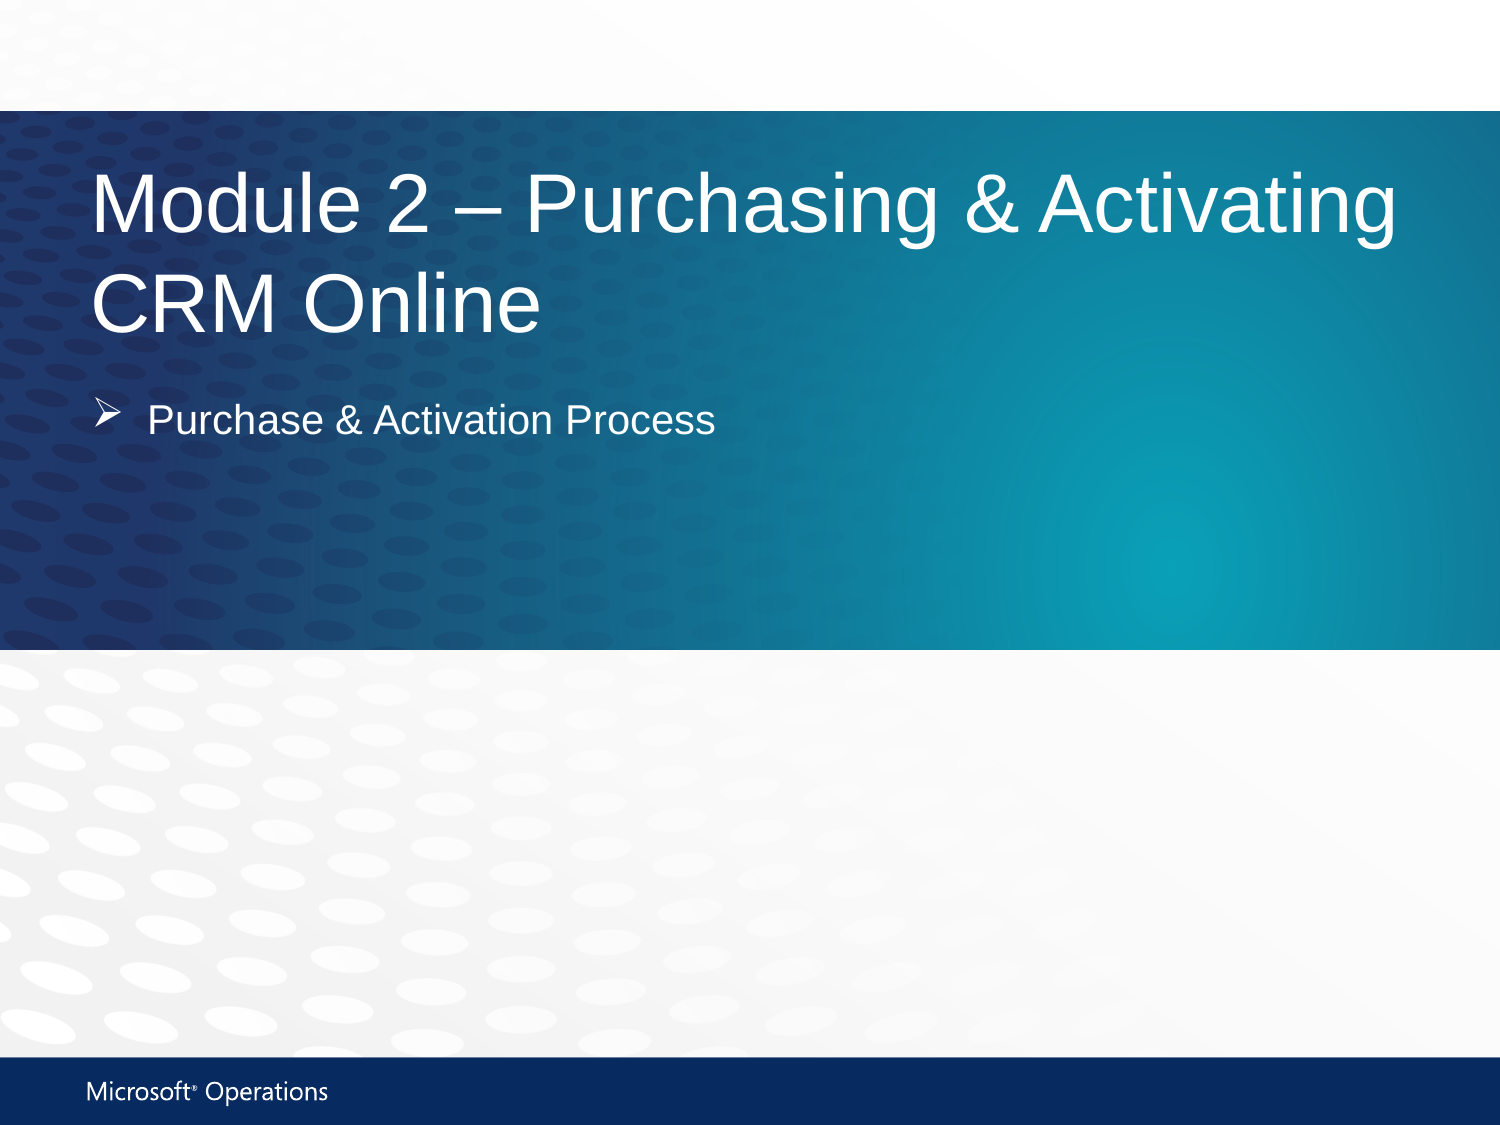

# Module 2 – Purchasing & Activating CRM Online
Purchase & Activation Process